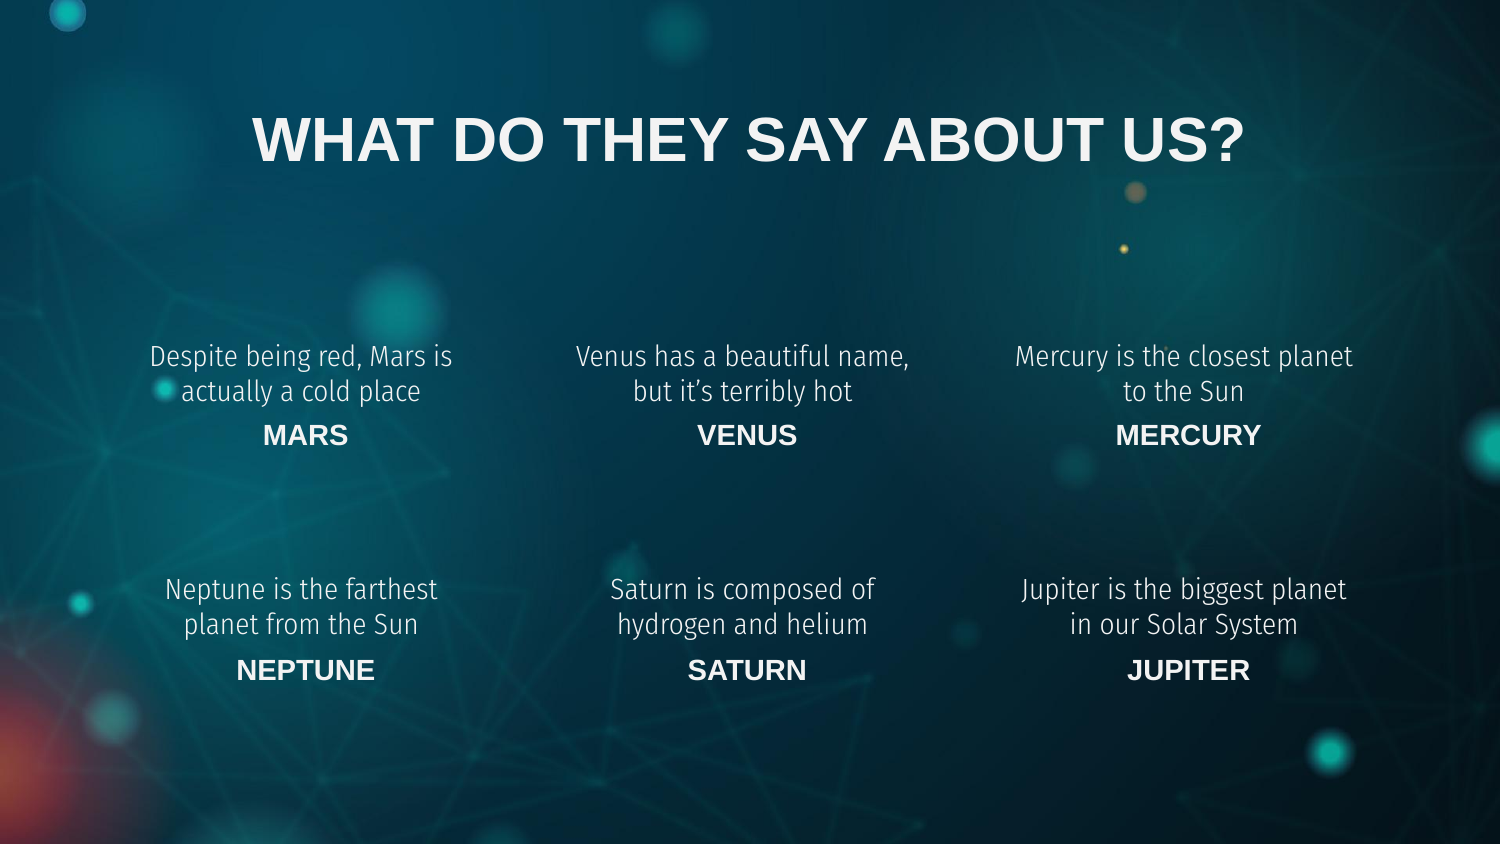

WHAT DO THEY SAY ABOUT US?
Despite being red, Mars is actually a cold place
Venus has a beautiful name, but it’s terribly hot
Mercury is the closest planet to the Sun
# MARS
VENUS
MERCURY
Neptune is the farthest planet from the Sun
Saturn is composed of hydrogen and helium
Jupiter is the biggest planet in our Solar System
NEPTUNE
SATURN
JUPITER